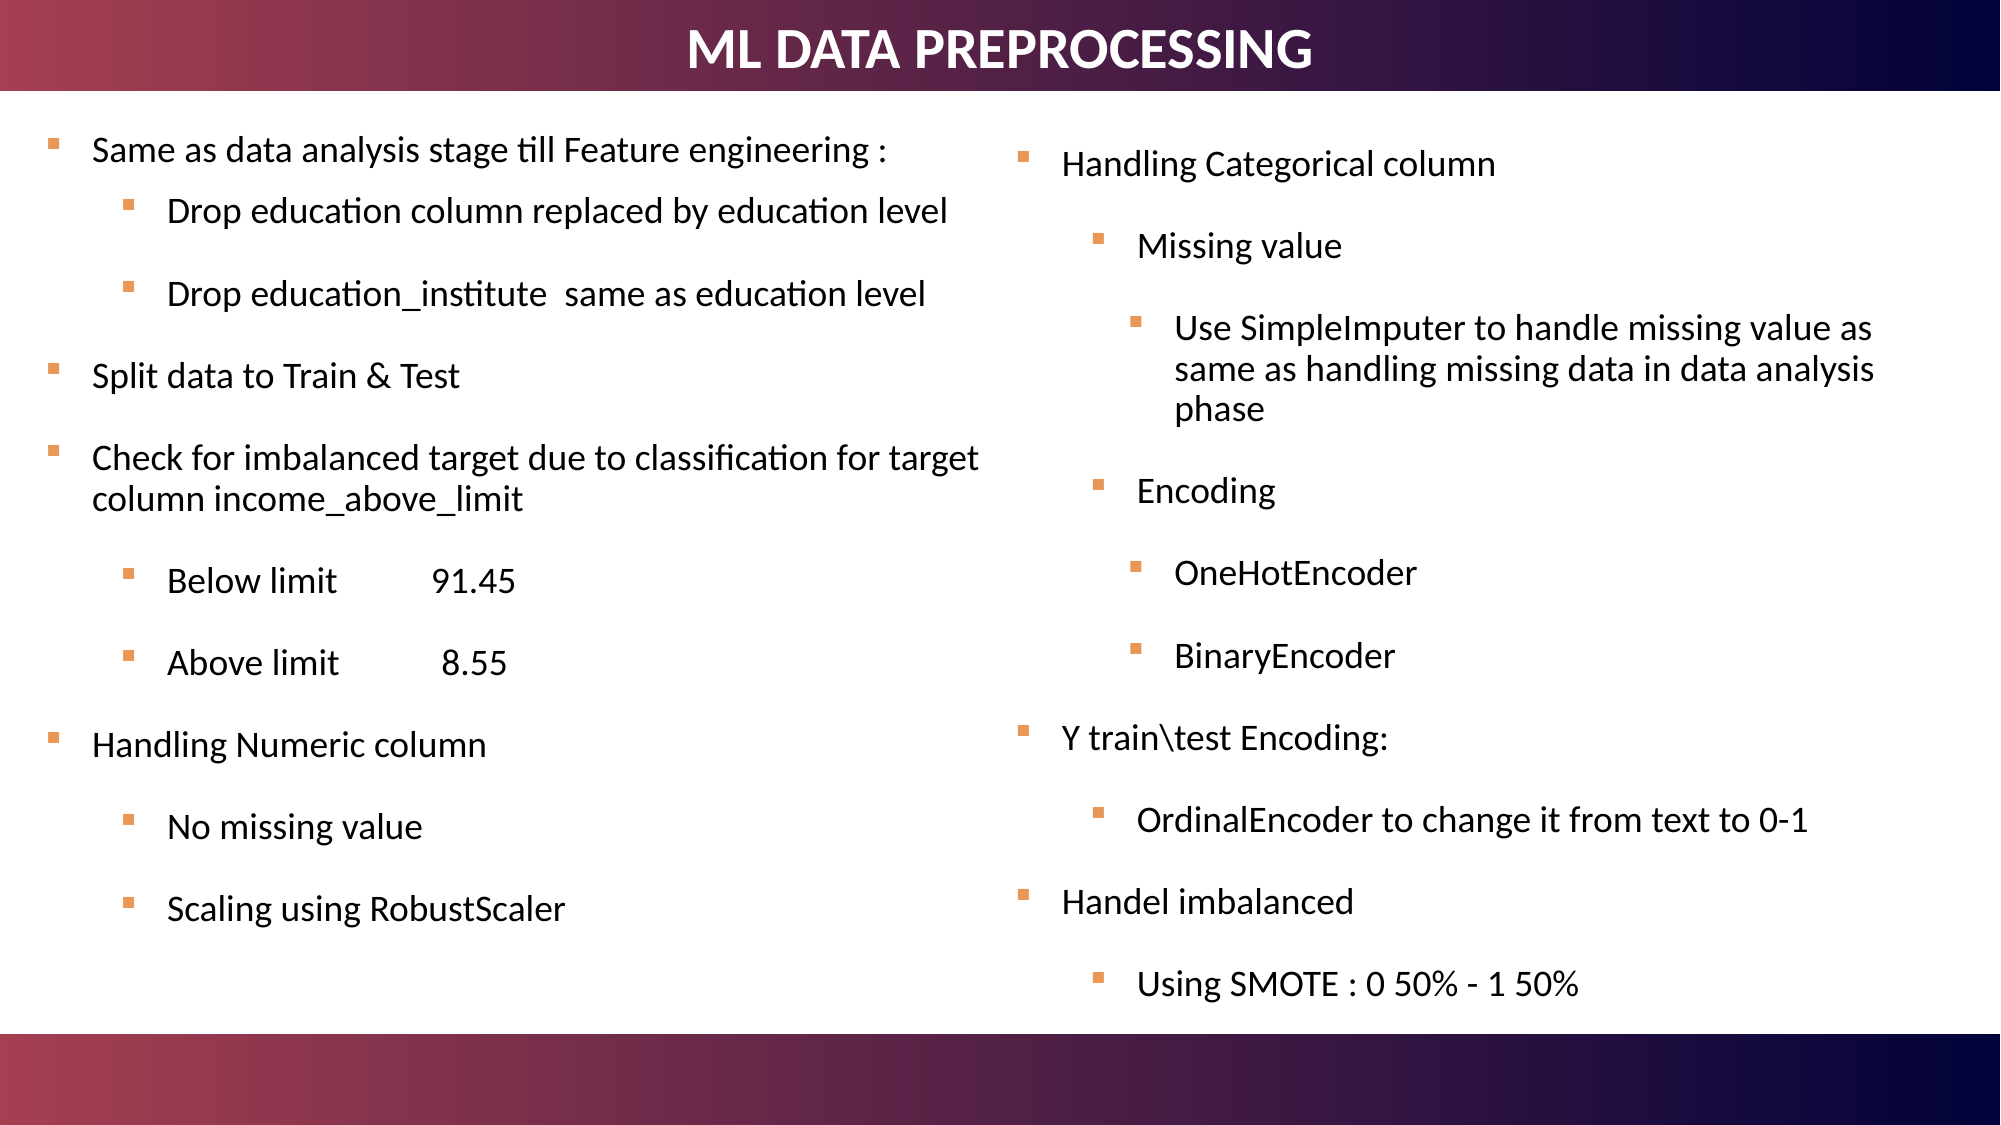

ML DATA PREPROCESSING
Same as data analysis stage till Feature engineering :
Drop education column replaced by education level
Drop education_institute  same as education level
Split data to Train & Test
Check for imbalanced target due to classification for target column income_above_limit
Below limit           91.45
Above limit            8.55
Handling Numeric column
No missing value
Scaling using RobustScaler

Handling Categorical column
Missing value
Use SimpleImputer to handle missing value as same as handling missing data in data analysis phase
Encoding
OneHotEncoder
BinaryEncoder
Y train\test Encoding:
OrdinalEncoder to change it from text to 0-1
Handel imbalanced
Using SMOTE : 0 50% - 1 50%